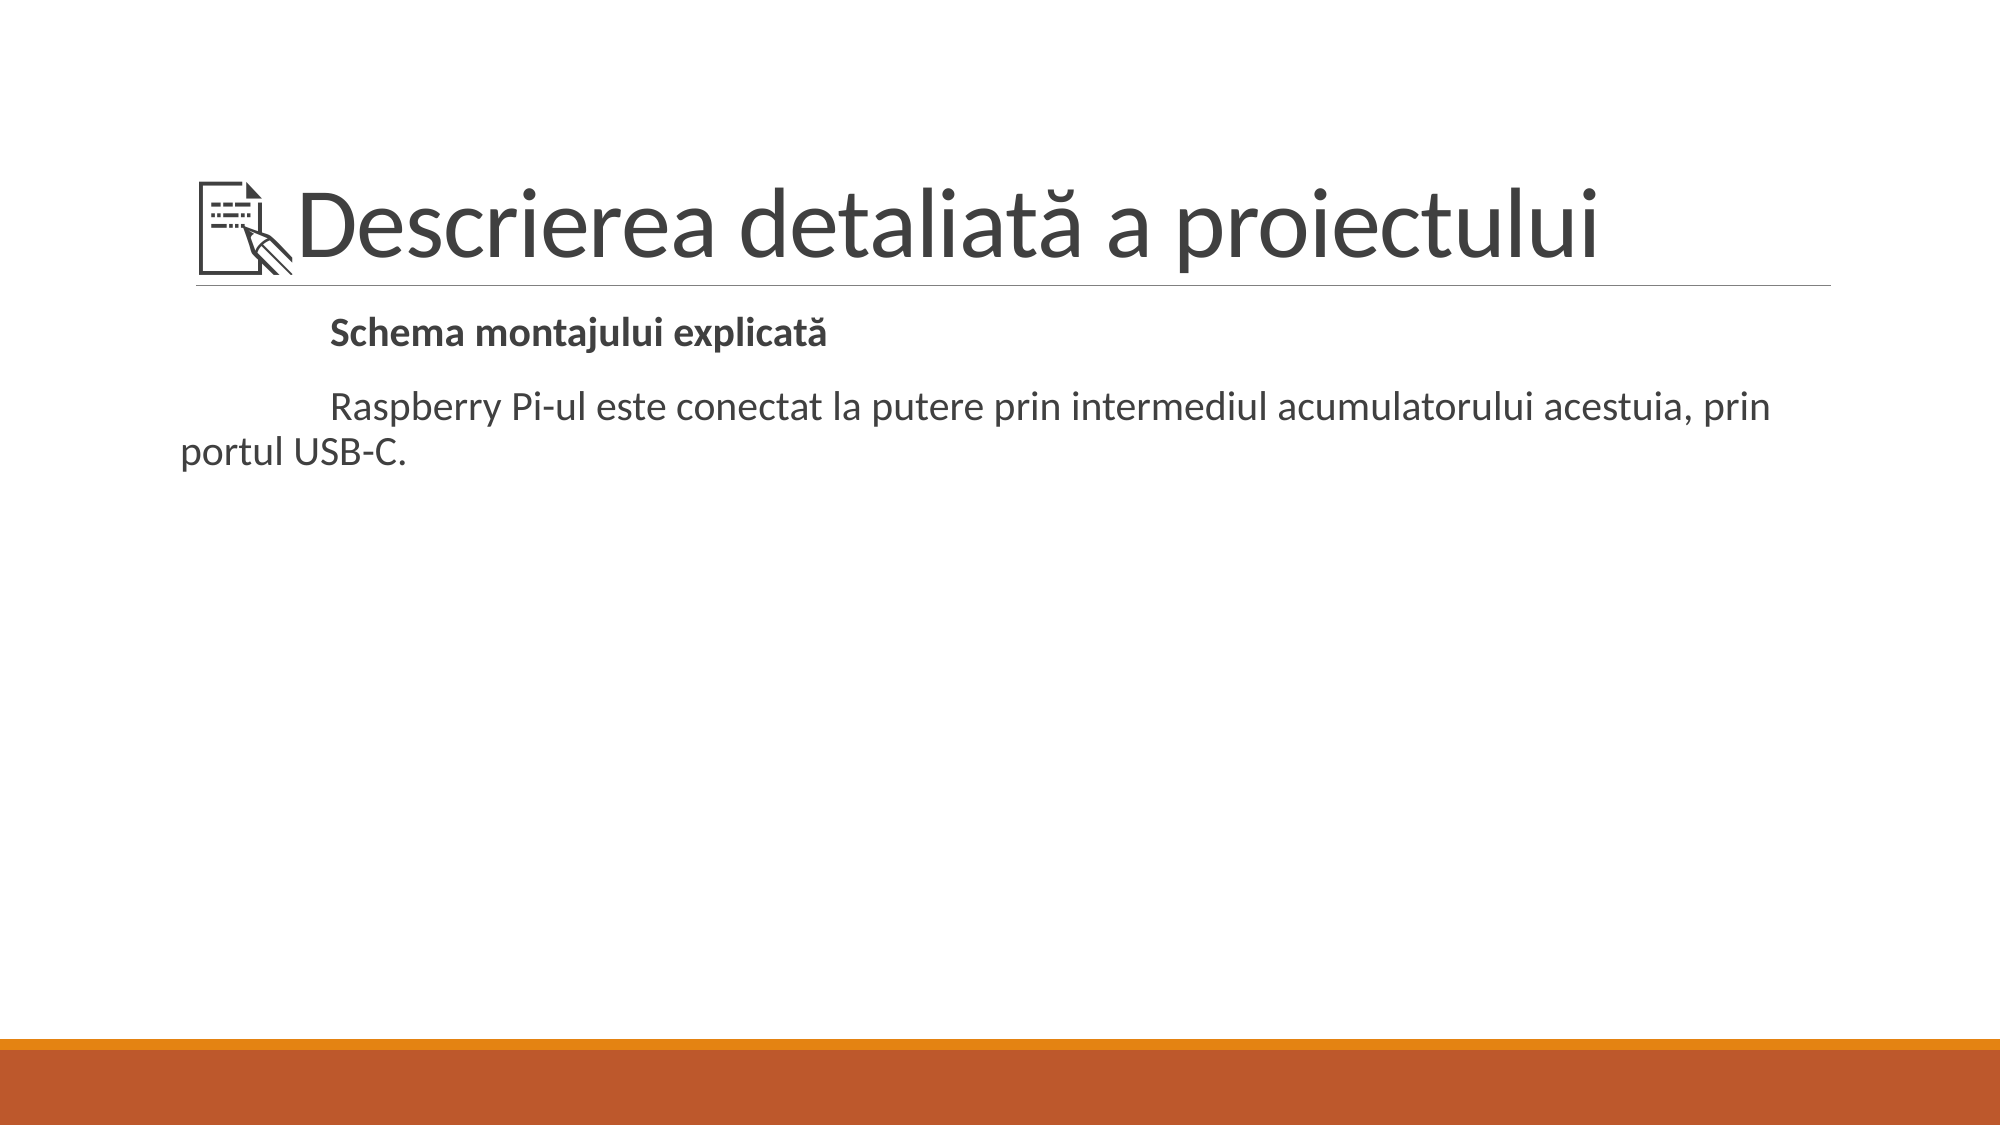

# 📝Descrierea detaliată a proiectului
	Schema montajului explicată
	Raspberry Pi-ul este conectat la putere prin intermediul acumulatorului acestuia, prin portul USB-C.